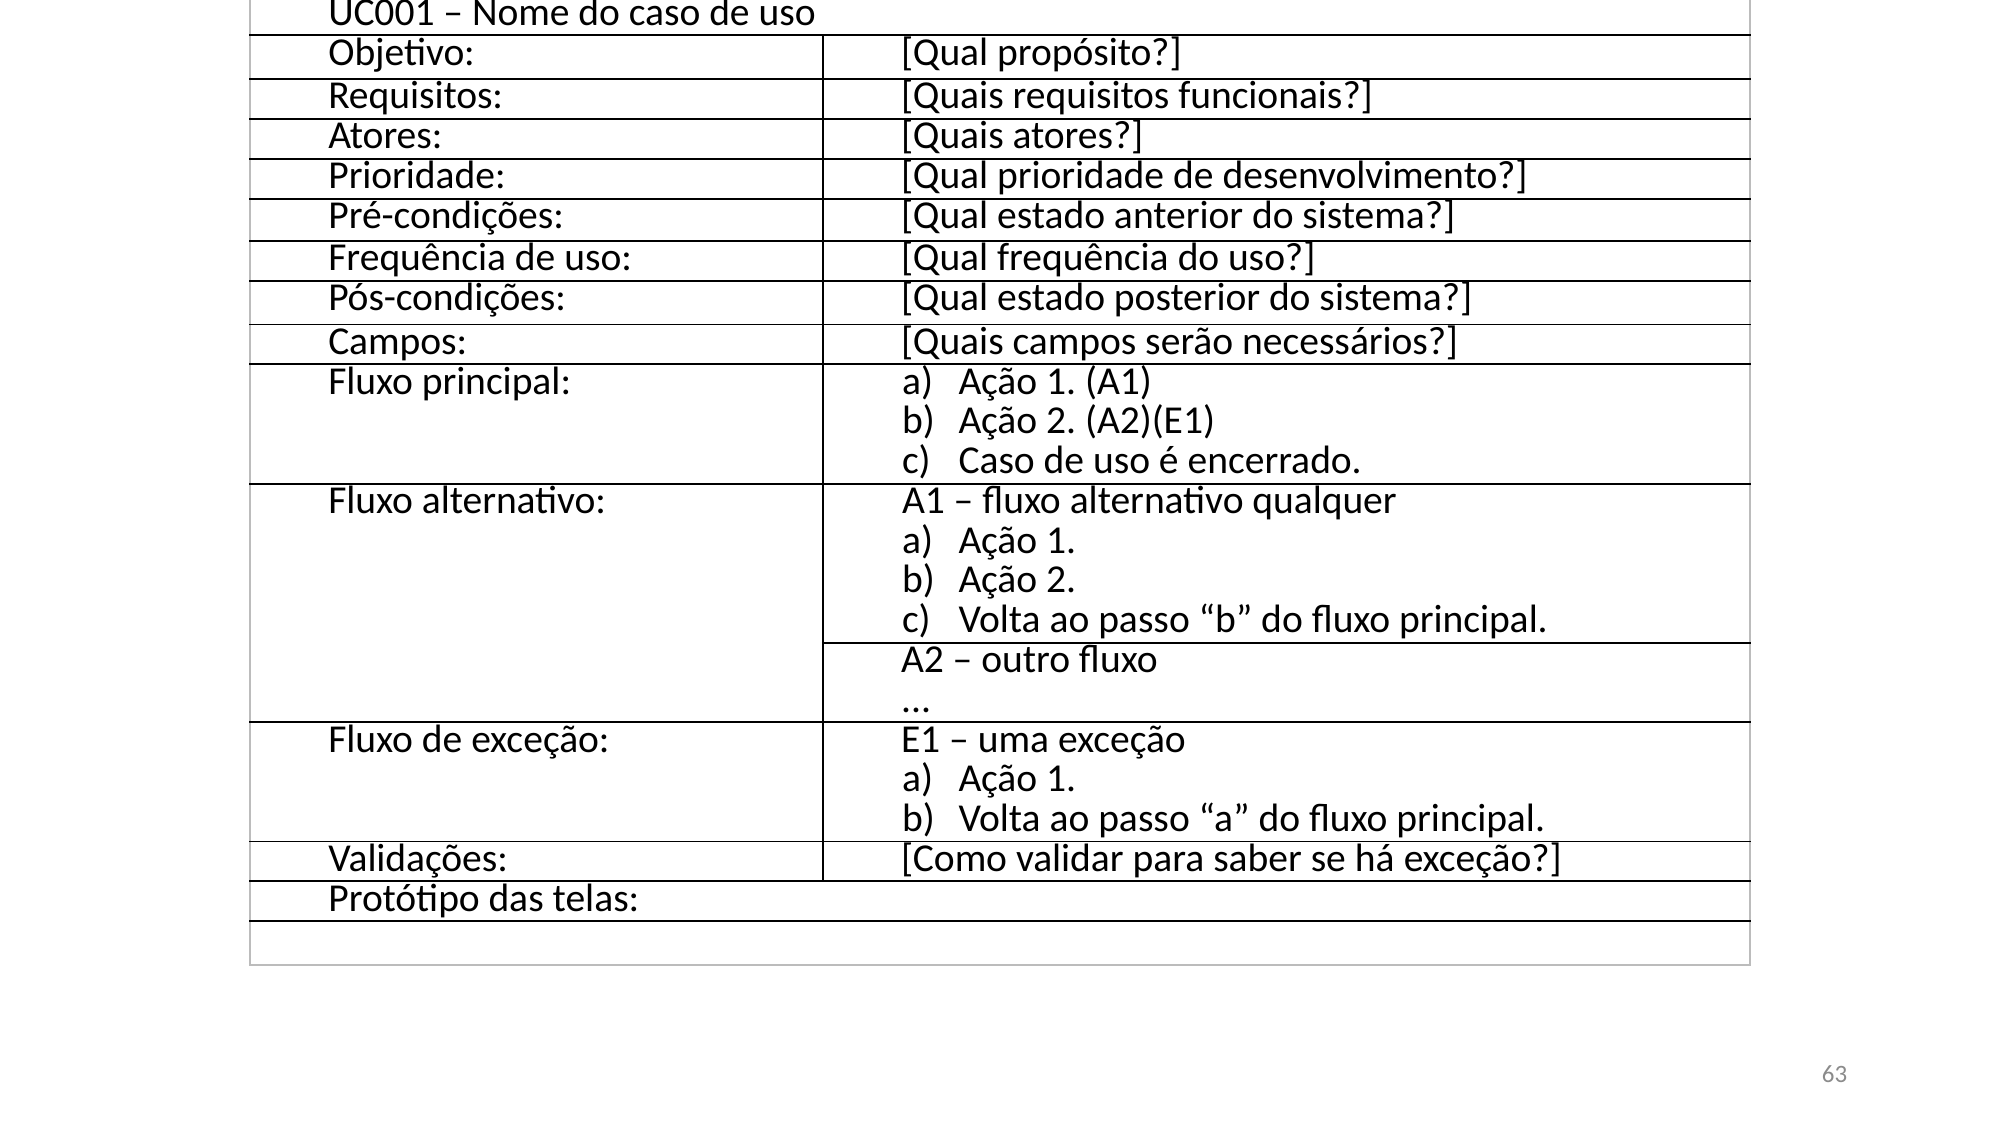

| UC001 – Nome do caso de uso |  |
| --- | --- |
| Objetivo: | [Qual propósito?] |
| Requisitos: | [Quais requisitos funcionais?] |
| Atores: | [Quais atores?] |
| Prioridade: | [Qual prioridade de desenvolvimento?] |
| Pré-condições: | [Qual estado anterior do sistema?] |
| Frequência de uso: | [Qual frequência do uso?] |
| Pós-condições: | [Qual estado posterior do sistema?] |
| Campos: | [Quais campos serão necessários?] |
| Fluxo principal: | Ação 1. (A1) Ação 2. (A2)(E1) Caso de uso é encerrado. |
| Fluxo alternativo: | A1 – fluxo alternativo qualquer Ação 1. Ação 2. Volta ao passo “b” do fluxo principal. |
|  | A2 – outro fluxo ... |
| Fluxo de exceção: | E1 – uma exceção Ação 1. Volta ao passo “a” do fluxo principal. |
| Validações: | [Como validar para saber se há exceção?] |
| Protótipo das telas: |  |
|  |  |
#

63